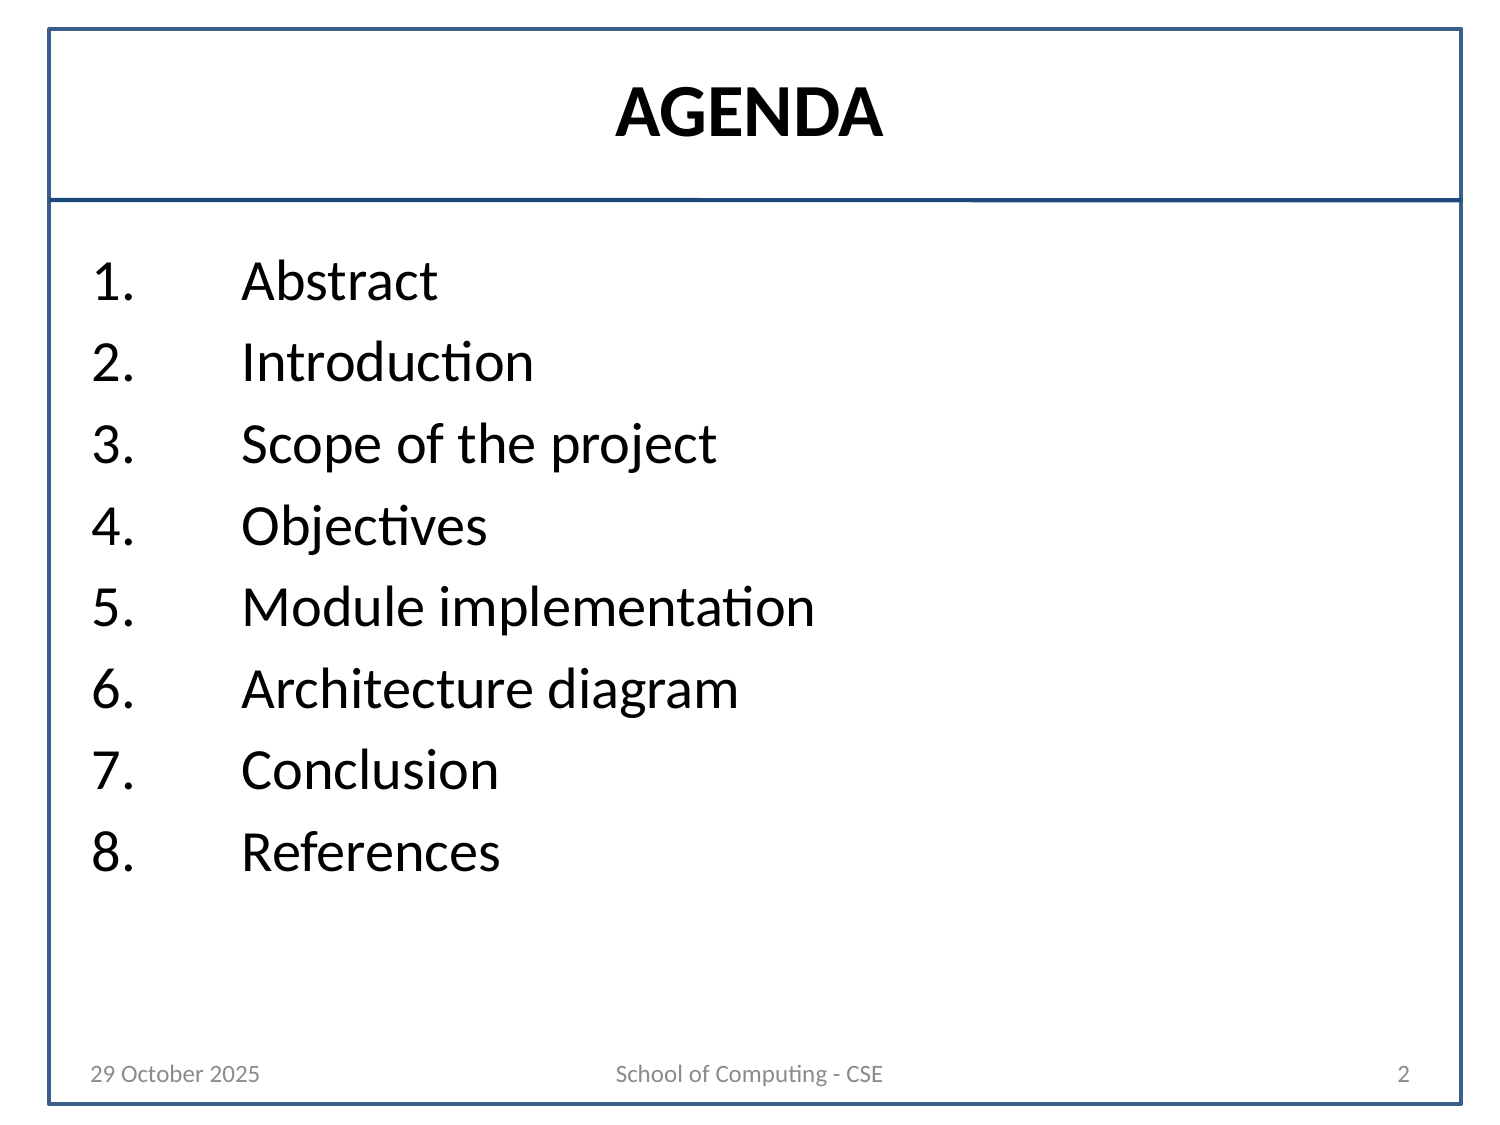

# AGENDA
Abstract
Introduction
Scope of the project
Objectives
Module implementation
Architecture diagram
Conclusion
References

29 October 2025
School of Computing - CSE
2